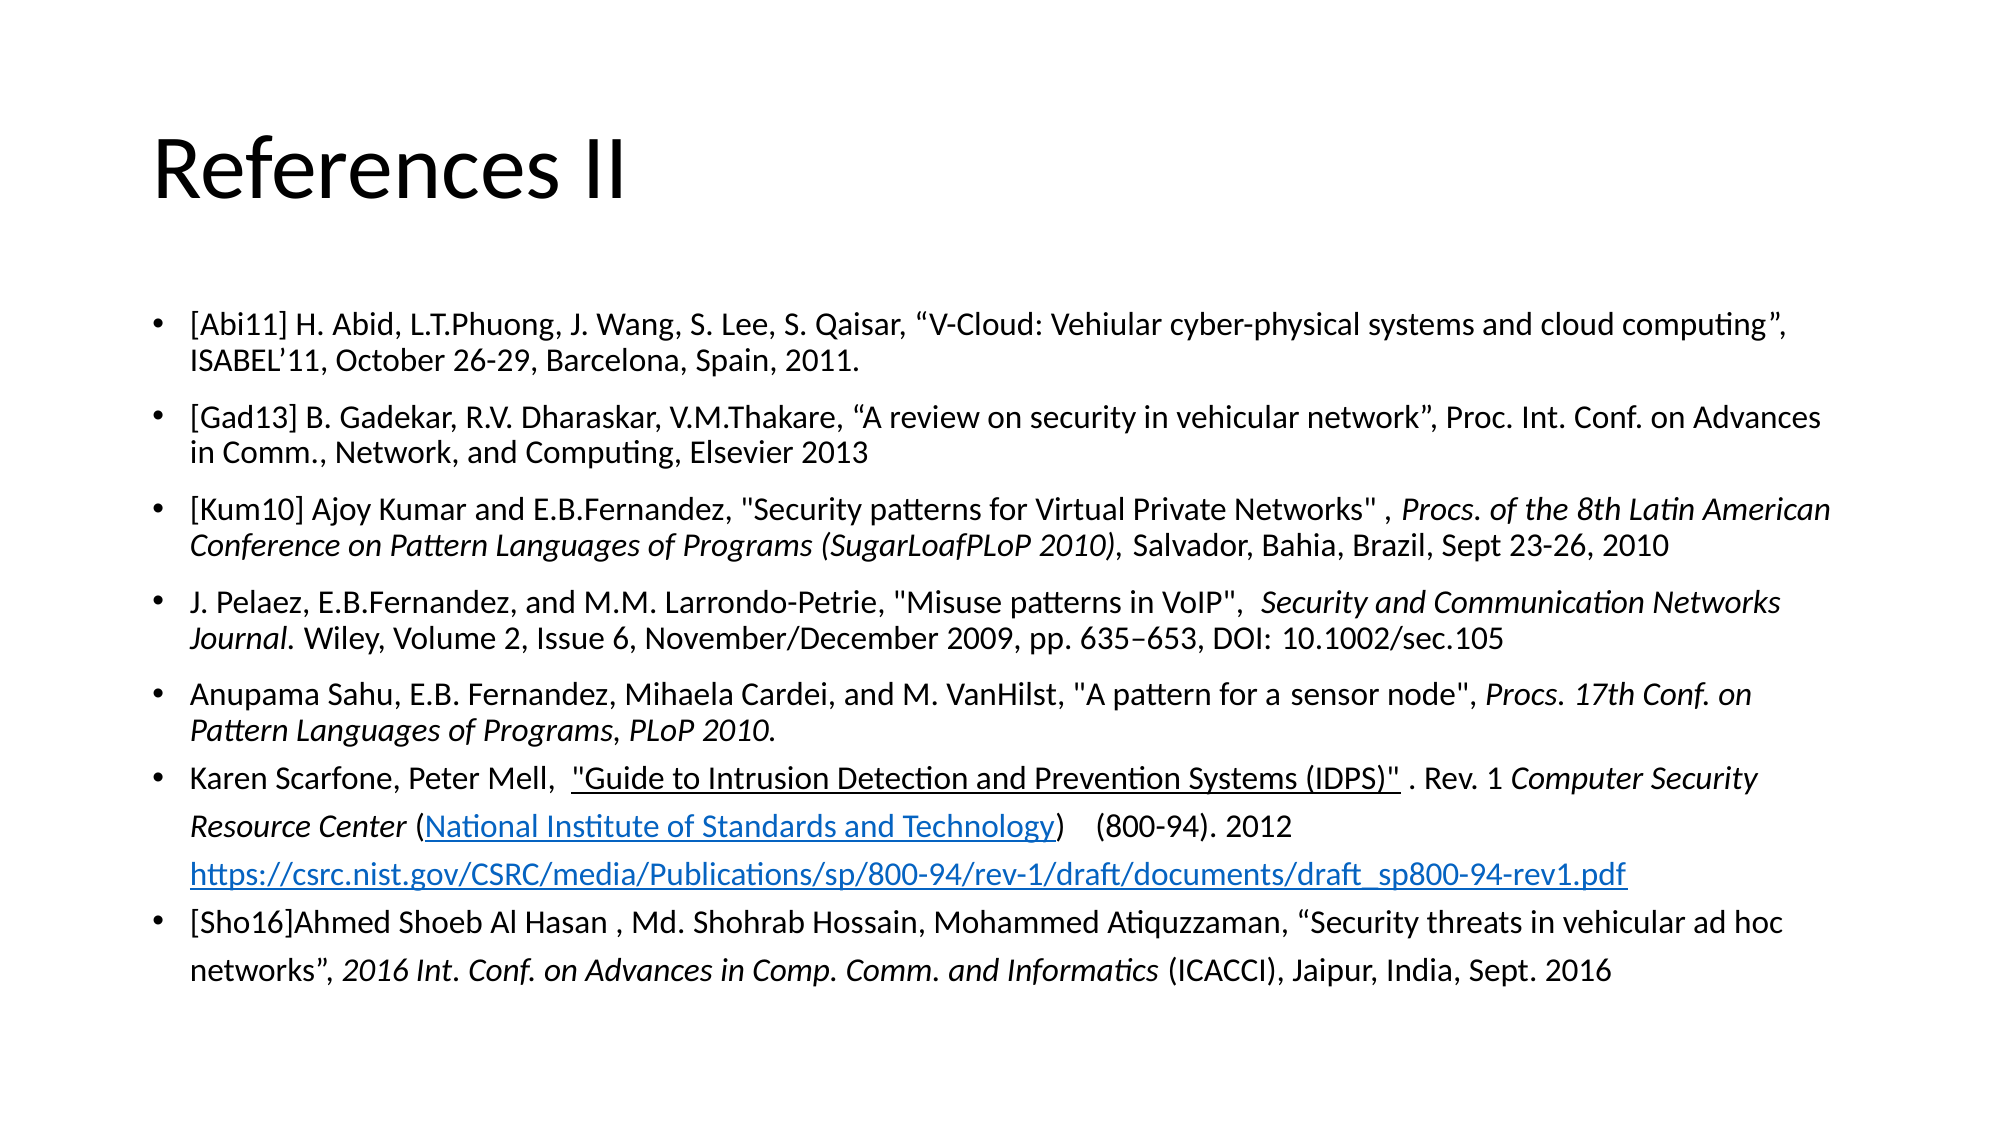

# References II
[Abi11] H. Abid, L.T.Phuong, J. Wang, S. Lee, S. Qaisar, “V-Cloud: Vehiular cyber-physical systems and cloud computing”, ISABEL’11, October 26-29, Barcelona, Spain, 2011.
[Gad13] B. Gadekar, R.V. Dharaskar, V.M.Thakare, “A review on security in vehicular network”, Proc. Int. Conf. on Advances in Comm., Network, and Computing, Elsevier 2013
[Kum10] Ajoy Kumar and E.B.Fernandez, "Security patterns for Virtual Private Networks" , Procs. of the 8th Latin American Conference on Pattern Languages of Programs (SugarLoafPLoP 2010), Salvador, Bahia, Brazil, Sept 23-26, 2010
J. Pelaez, E.B.Fernandez, and M.M. Larrondo-Petrie, "Misuse patterns in VoIP",  Security and Communication Networks Journal. Wiley, Volume 2, Issue 6, November/December 2009, pp. 635–653, DOI: 10.1002/sec.105
Anupama Sahu, E.B. Fernandez, Mihaela Cardei, and M. VanHilst, "A pattern for a sensor node", Procs. 17th Conf. on Pattern Languages of Programs, PLoP 2010.
Karen Scarfone, Peter Mell,  "Guide to Intrusion Detection and Prevention Systems (IDPS)" . Rev. 1 Computer Security Resource Center (National Institute of Standards and Technology)    (800-94). 2012 https://csrc.nist.gov/CSRC/media/Publications/sp/800-94/rev-1/draft/documents/draft_sp800-94-rev1.pdf
[Sho16]Ahmed Shoeb Al Hasan , Md. Shohrab Hossain, Mohammed Atiquzzaman, “Security threats in vehicular ad hoc networks”, 2016 Int. Conf. on Advances in Comp. Comm. and Informatics (ICACCI), Jaipur, India, Sept. 2016